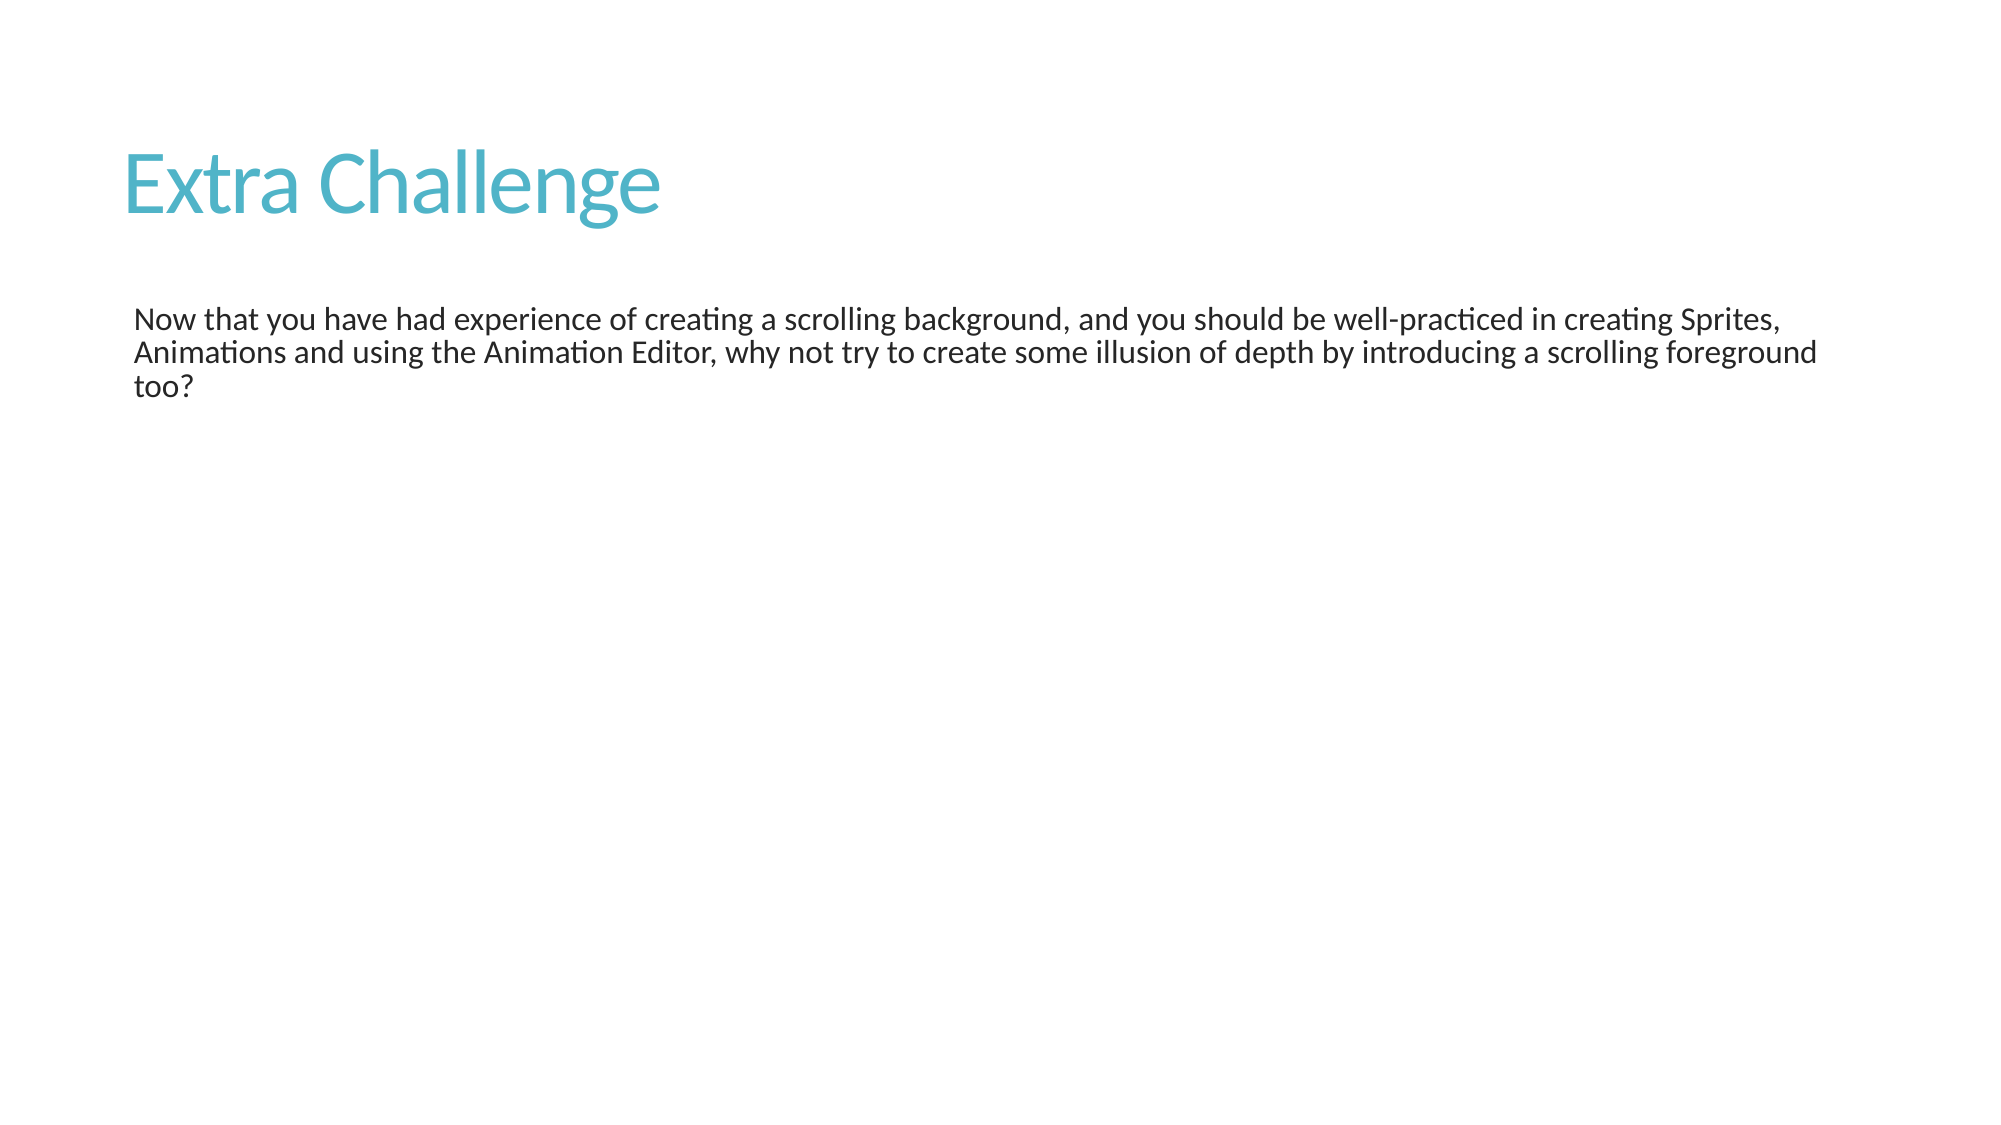

# Extra Challenge
Now that you have had experience of creating a scrolling background, and you should be well-practiced in creating Sprites, Animations and using the Animation Editor, why not try to create some illusion of depth by introducing a scrolling foreground too?